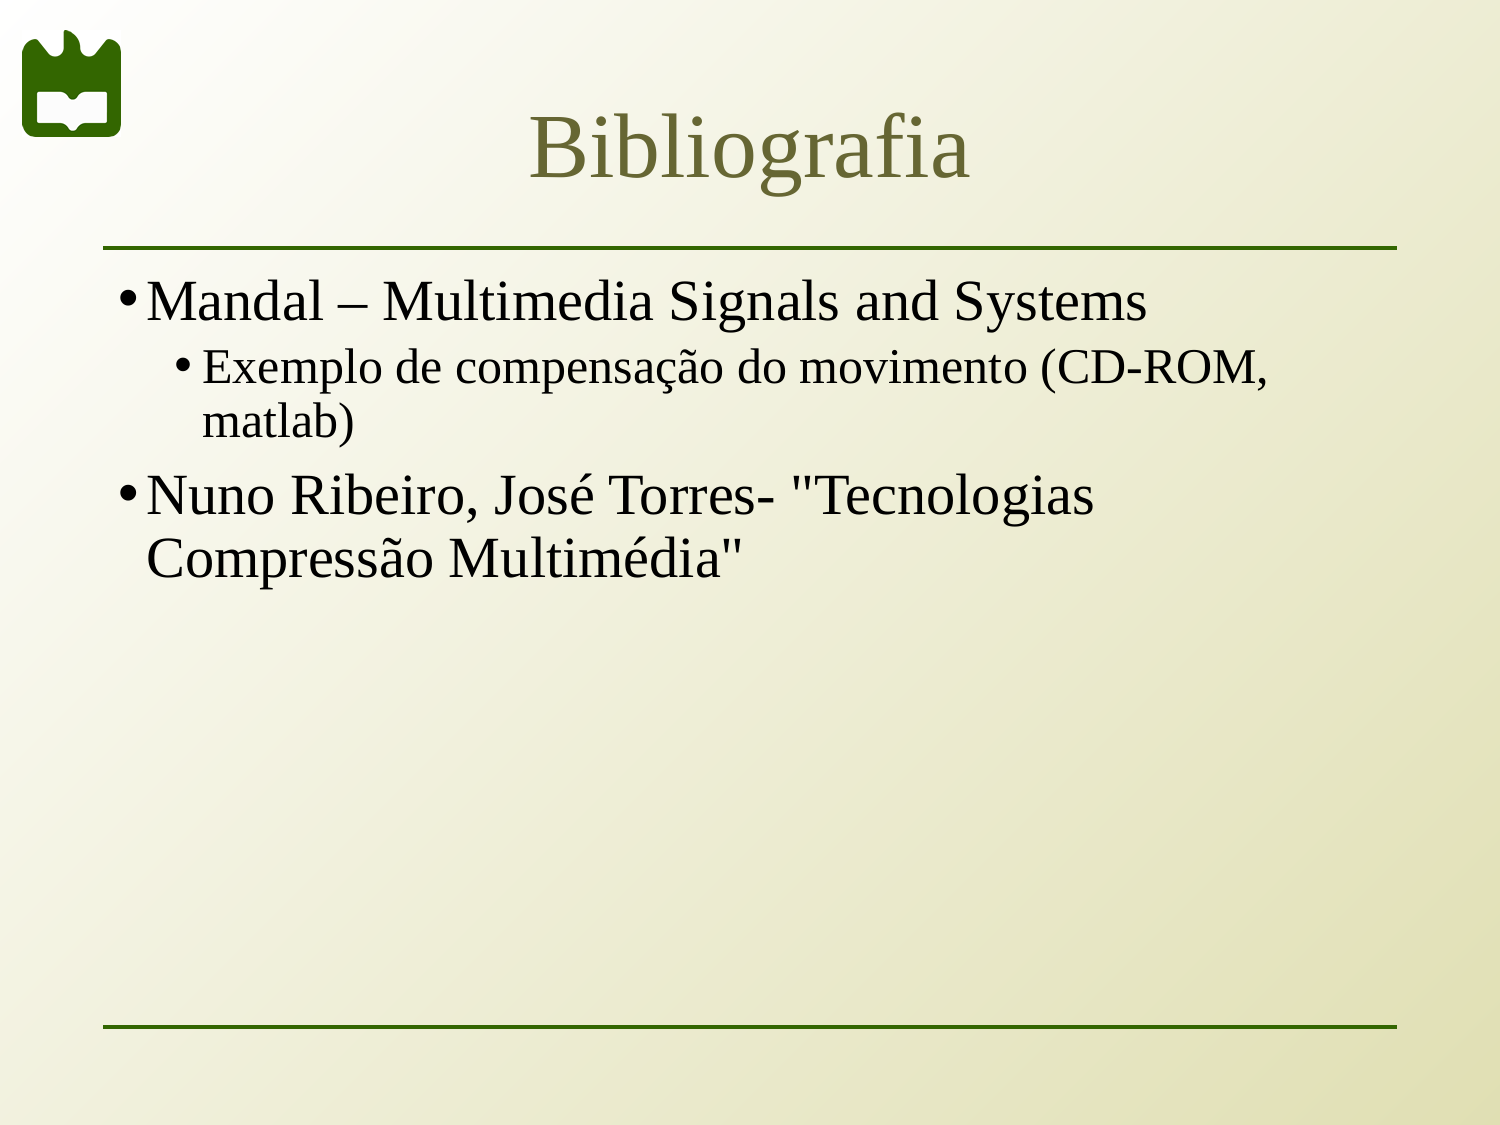

# Bibliografia
Mandal – Multimedia Signals and Systems
Exemplo de compensação do movimento (CD-ROM, matlab)
Nuno Ribeiro, José Torres- "Tecnologias Compressão Multimédia"